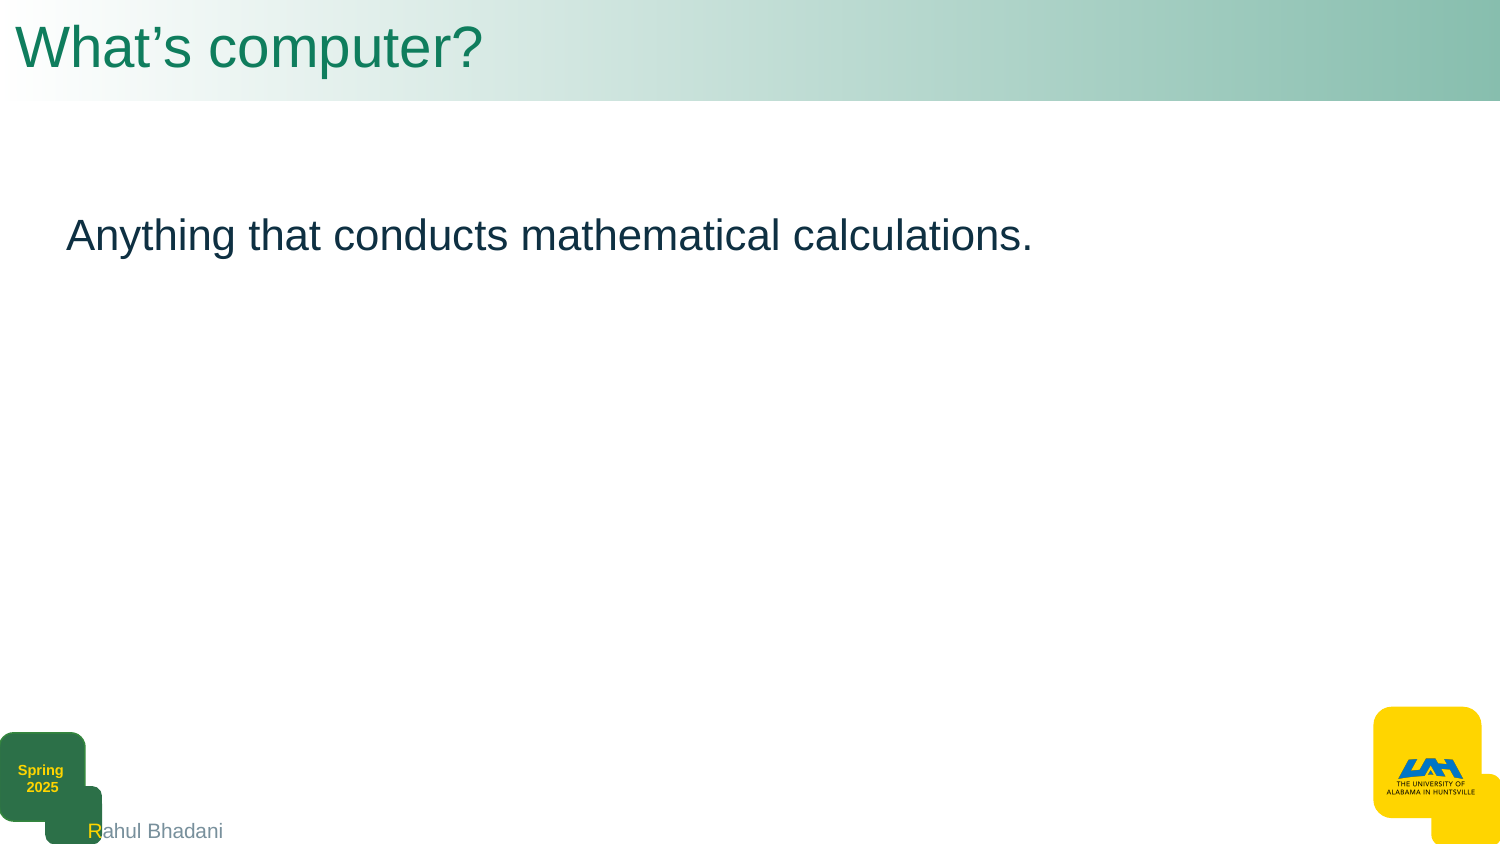

# What’s computer?
Anything that conducts mathematical calculations.